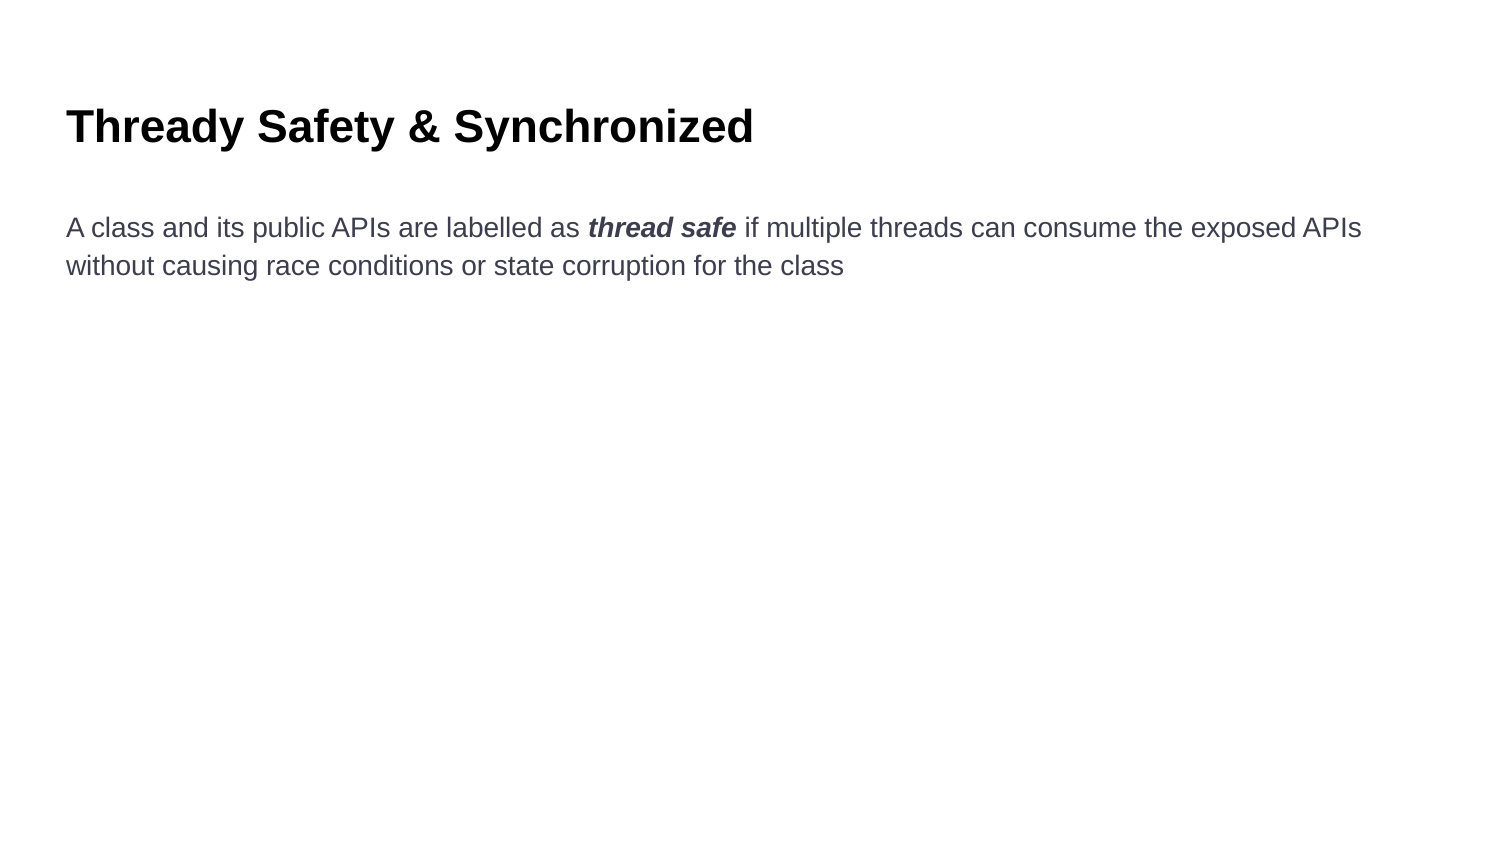

# Thready Safety & Synchronized

A class and its public APIs are labelled as thread safe if multiple threads can consume the exposed APIs without causing race conditions or state corruption for the class